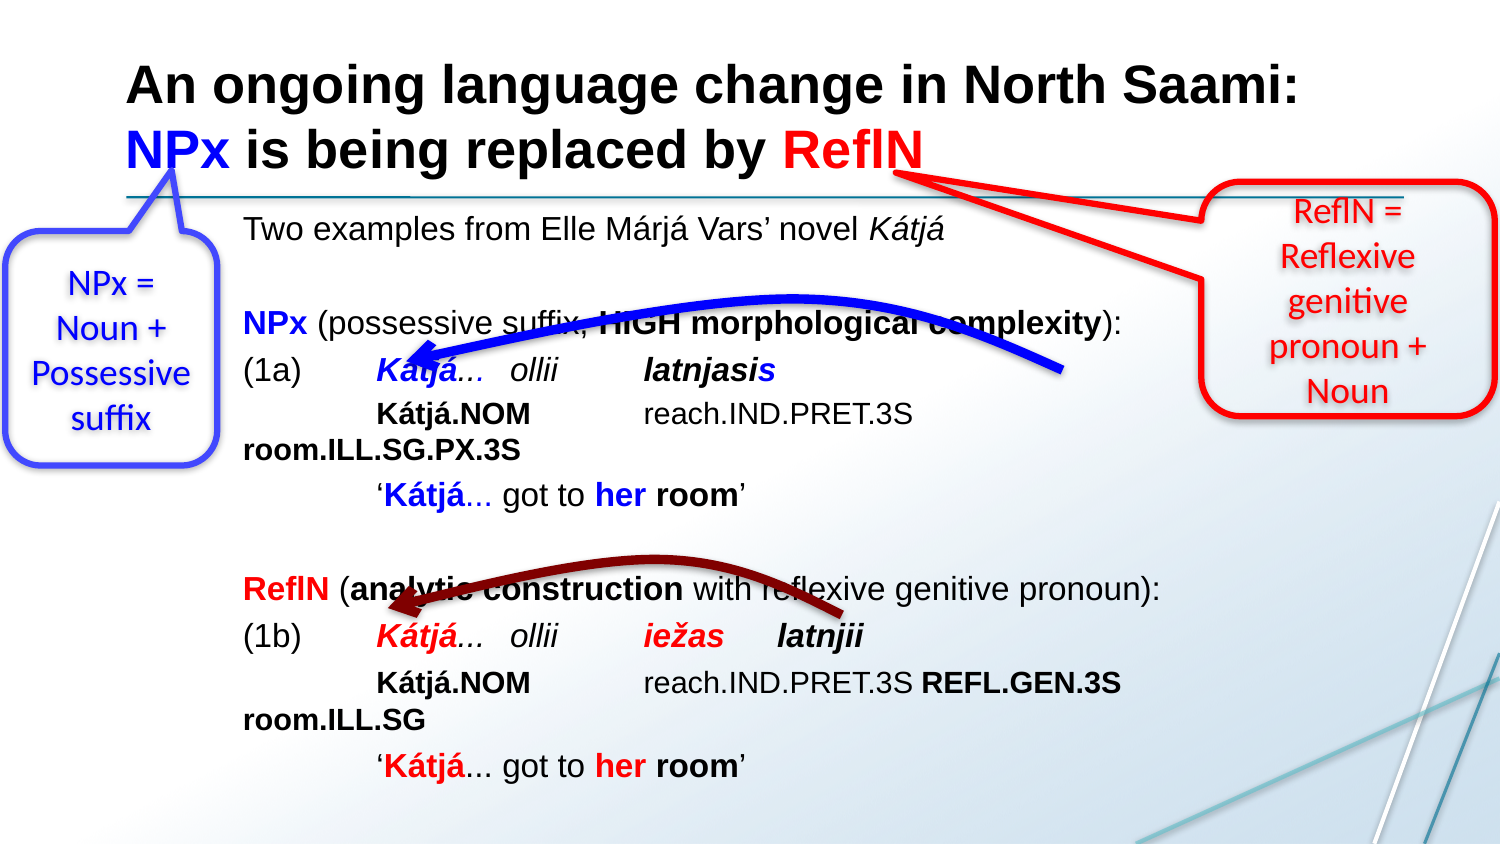

# An ongoing language change in North Saami: NPx is being replaced by ReflN
ReflN = Reflexive genitive pronoun + Noun
Two examples from Elle Márjá Vars’ novel Kátjá

NPx (possessive suffix, HIGH morphological complexity):
(1a)	Kátjá...		ollii 					latnjasis
		Kátjá.nom 		reach.ind.pret.3s 	room.ill.sg.px.3s
		‘Kátjá... got to her room’

ReflN (analytic construction with reflexive genitive pronoun):
(1b)	Kátjá... 	ollii 				iežas 			latnjii
		Kátjá.nom 	reach.ind.pret.3s refl.gen.3s 	room.ill.sg
		‘Kátjá... got to her room’

NPx = Noun + Possessive suffix